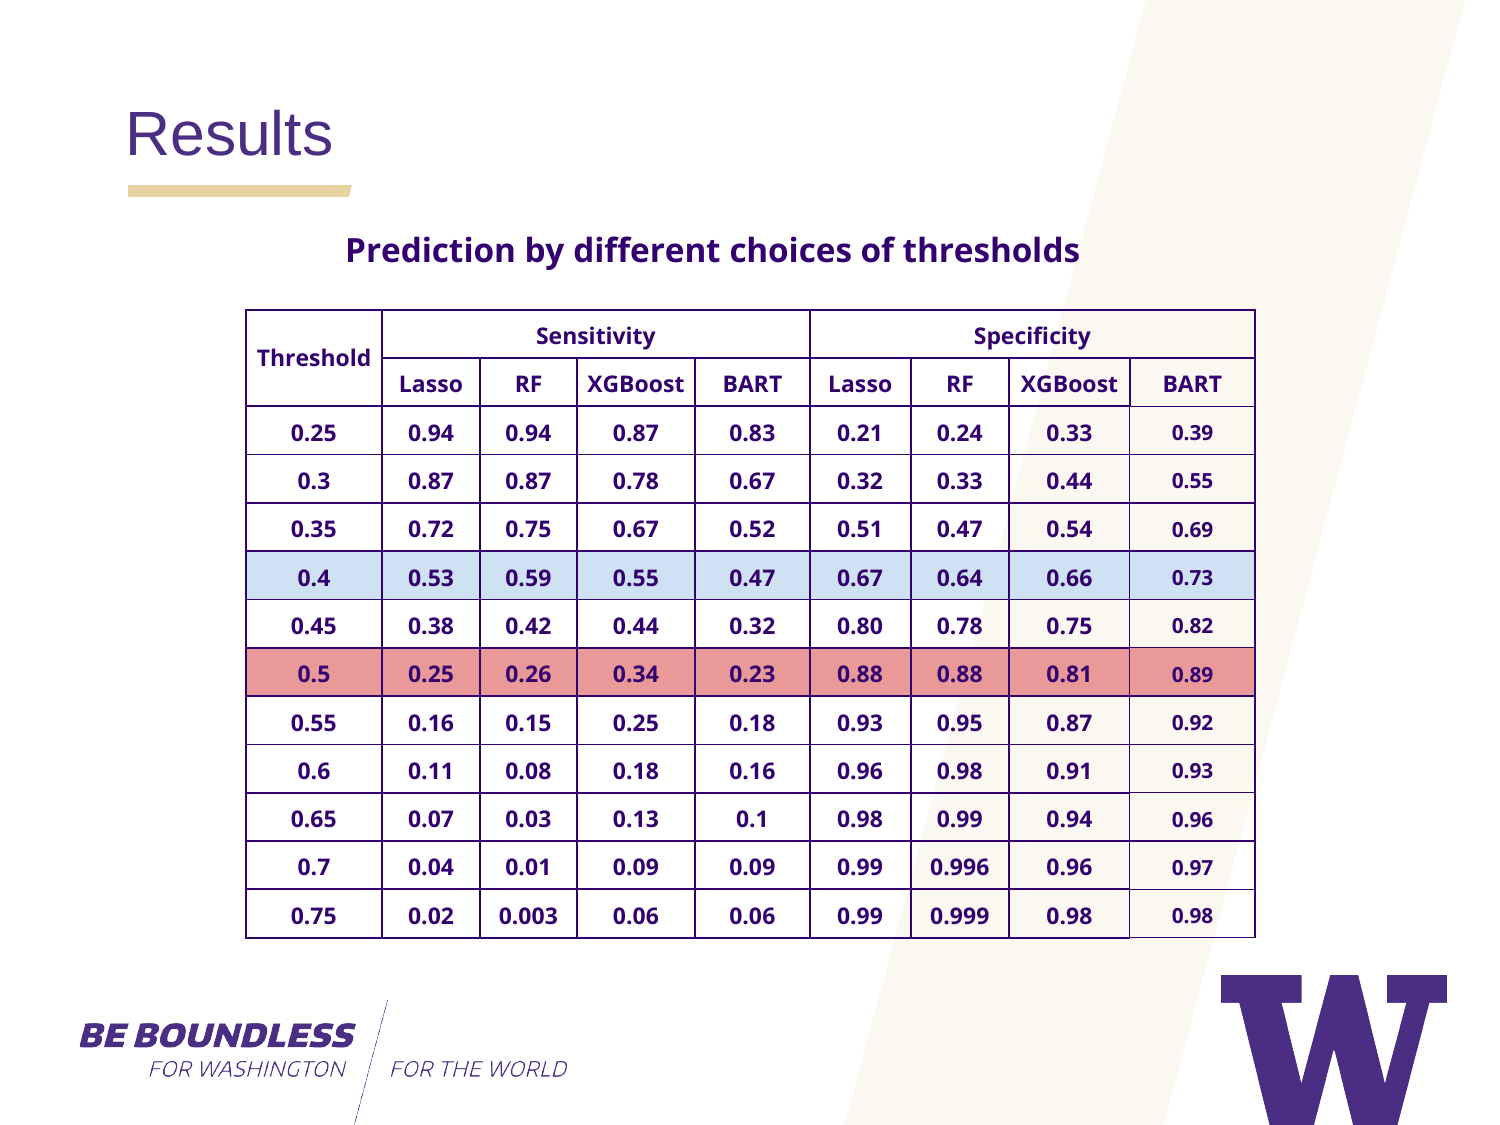

Results
Prediction by different choices of thresholds
| Threshold | Sensitivity |  |  |  | Specificity |  |  |  |
| --- | --- | --- | --- | --- | --- | --- | --- | --- |
|  | Lasso | RF | XGBoost | BART | Lasso | RF | XGBoost | BART |
| 0.25 | 0.94 | 0.94 | 0.87 | 0.83 | 0.21 | 0.24 | 0.33 | 0.39 |
| 0.3 | 0.87 | 0.87 | 0.78 | 0.67 | 0.32 | 0.33 | 0.44 | 0.55 |
| 0.35 | 0.72 | 0.75 | 0.67 | 0.52 | 0.51 | 0.47 | 0.54 | 0.69 |
| 0.4 | 0.53 | 0.59 | 0.55 | 0.47 | 0.67 | 0.64 | 0.66 | 0.73 |
| 0.45 | 0.38 | 0.42 | 0.44 | 0.32 | 0.80 | 0.78 | 0.75 | 0.82 |
| 0.5 | 0.25 | 0.26 | 0.34 | 0.23 | 0.88 | 0.88 | 0.81 | 0.89 |
| 0.55 | 0.16 | 0.15 | 0.25 | 0.18 | 0.93 | 0.95 | 0.87 | 0.92 |
| 0.6 | 0.11 | 0.08 | 0.18 | 0.16 | 0.96 | 0.98 | 0.91 | 0.93 |
| 0.65 | 0.07 | 0.03 | 0.13 | 0.1 | 0.98 | 0.99 | 0.94 | 0.96 |
| 0.7 | 0.04 | 0.01 | 0.09 | 0.09 | 0.99 | 0.996 | 0.96 | 0.97 |
| 0.75 | 0.02 | 0.003 | 0.06 | 0.06 | 0.99 | 0.999 | 0.98 | 0.98 |